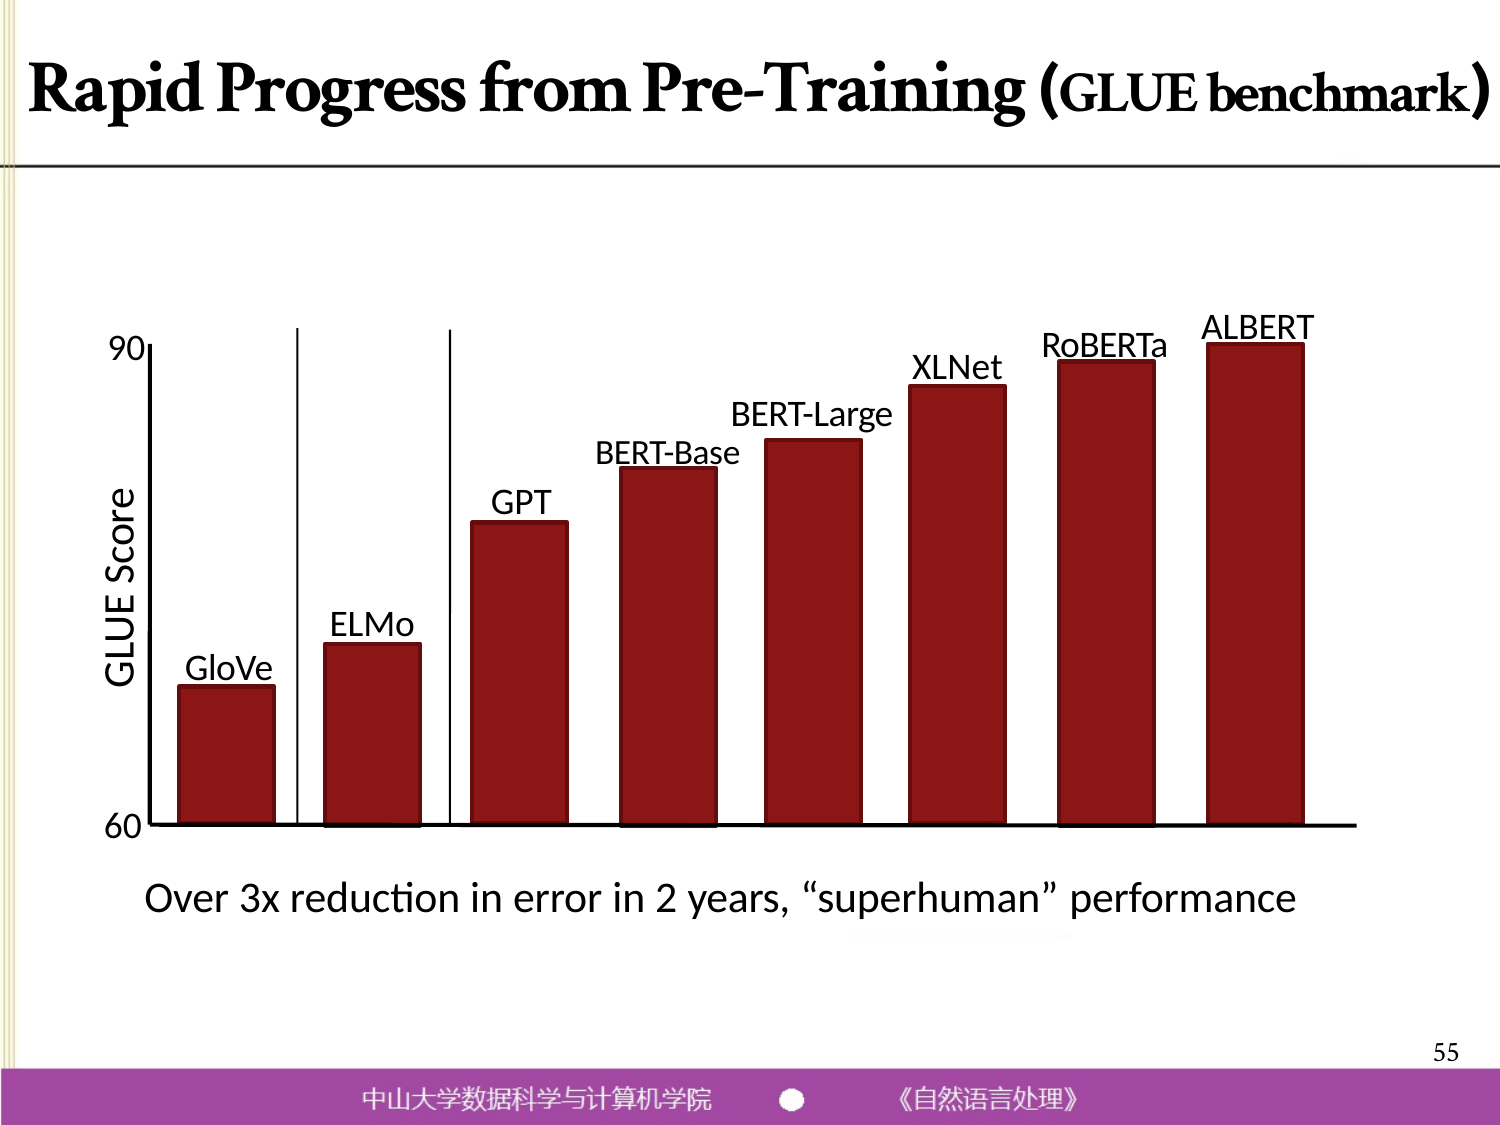

# Rapid Progress from Pre-Training (GLUE benchmark)
ALBERT
RoBERTa
90

XLNet

BERT-Large
BERT-Base
GPT

ELMo
GloVe
GLUE Score
60
Over 3x reduction in error in 2 years, “superhuman” performance
55